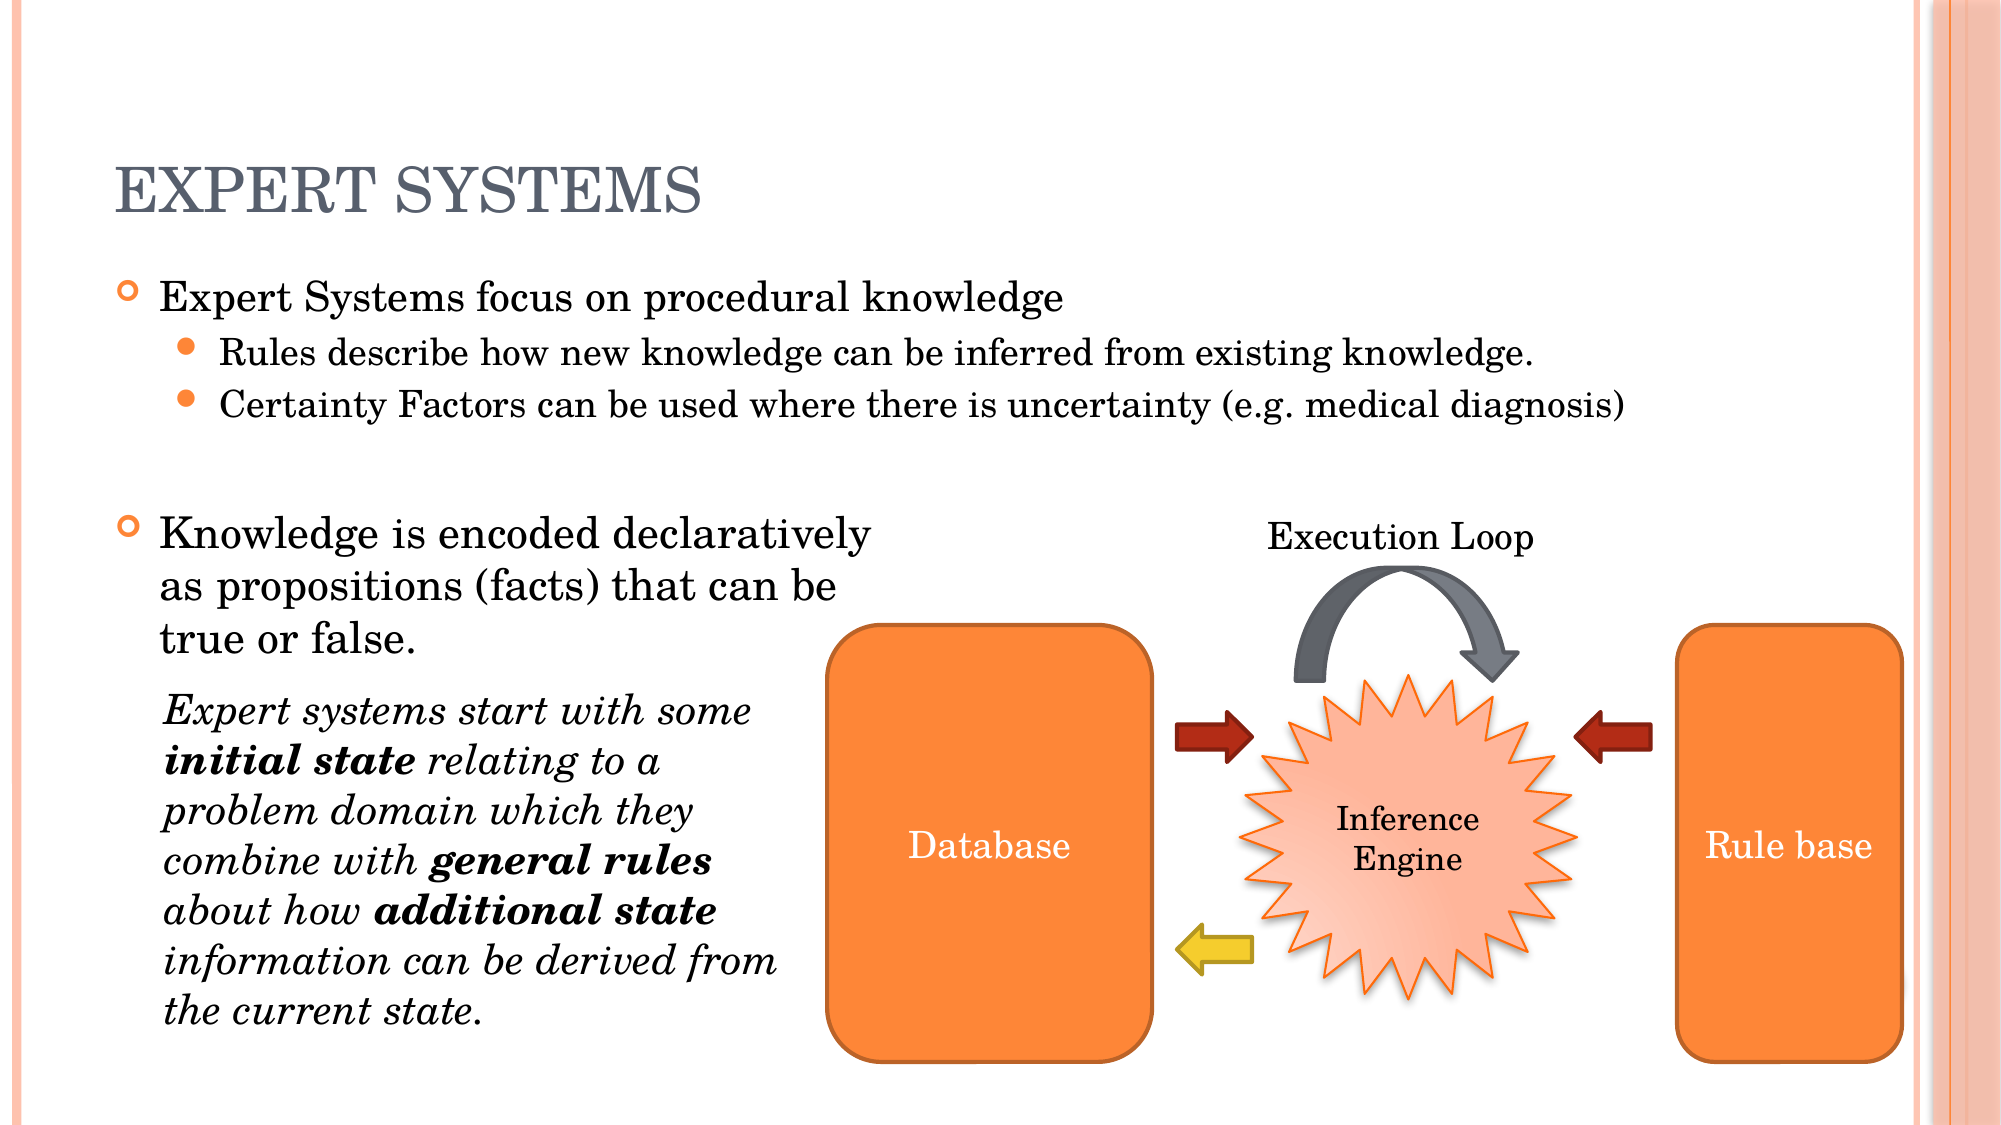

# Expert Systems
Expert Systems focus on procedural knowledge
Rules describe how new knowledge can be inferred from existing knowledge.
Certainty Factors can be used where there is uncertainty (e.g. medical diagnosis)

Knowledge is encoded declaratively
as propositions (facts) that can be
true or false.

Execution Loop

Database
Rule base
Inference
Engine
Expert systems start with some
initial state relating to a
problem domain which they
combine with general rules
about how additional state
information can be derived from
the current state.